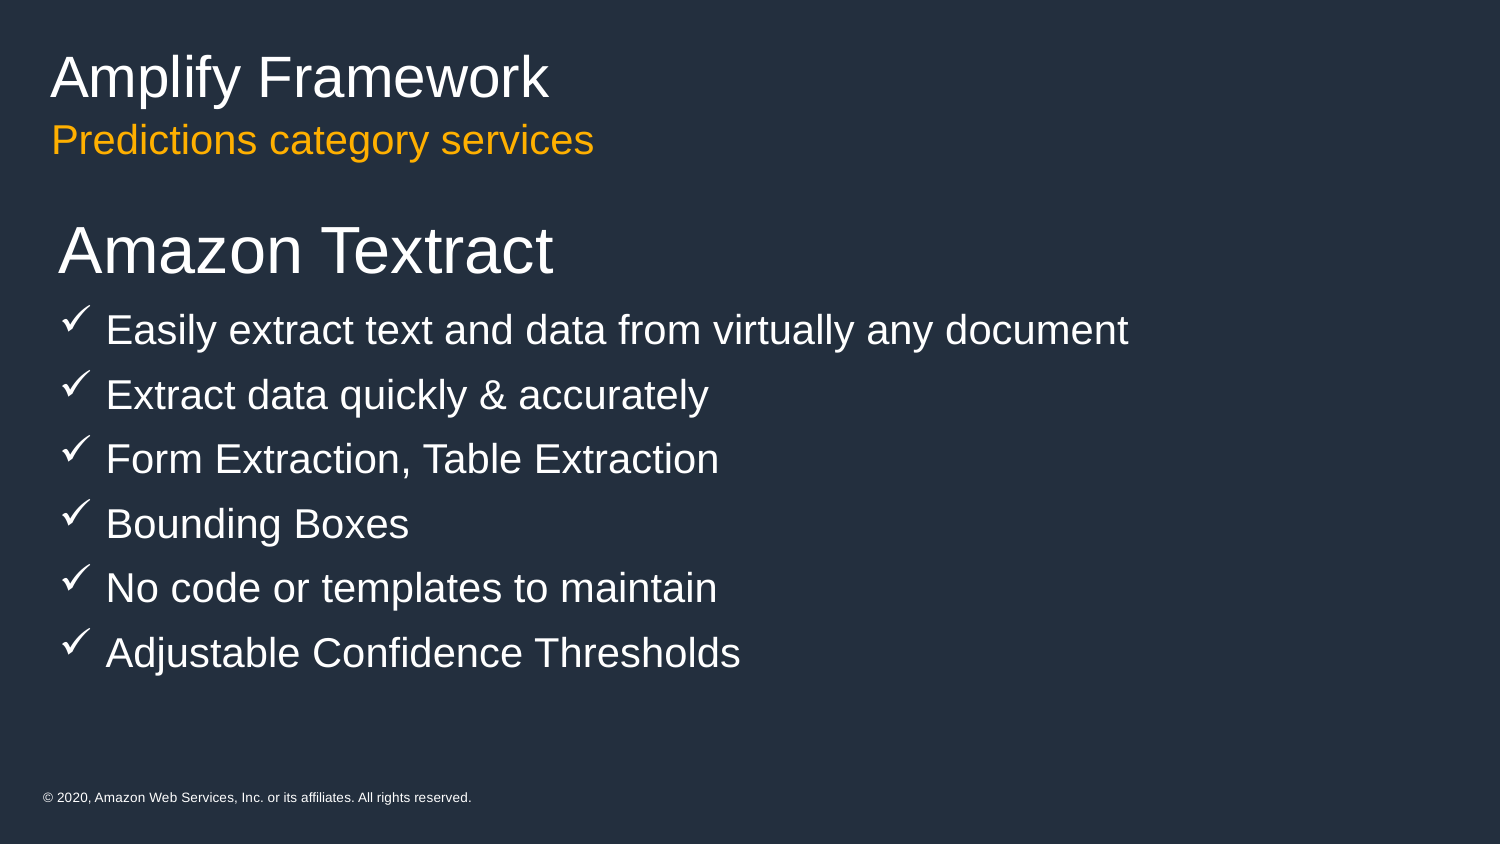

# Amplify Framework
Predictions category services
Amazon Textract
Easily extract text and data from virtually any document
Extract data quickly & accurately
Form Extraction, Table Extraction
Bounding Boxes
No code or templates to maintain
Adjustable Confidence Thresholds